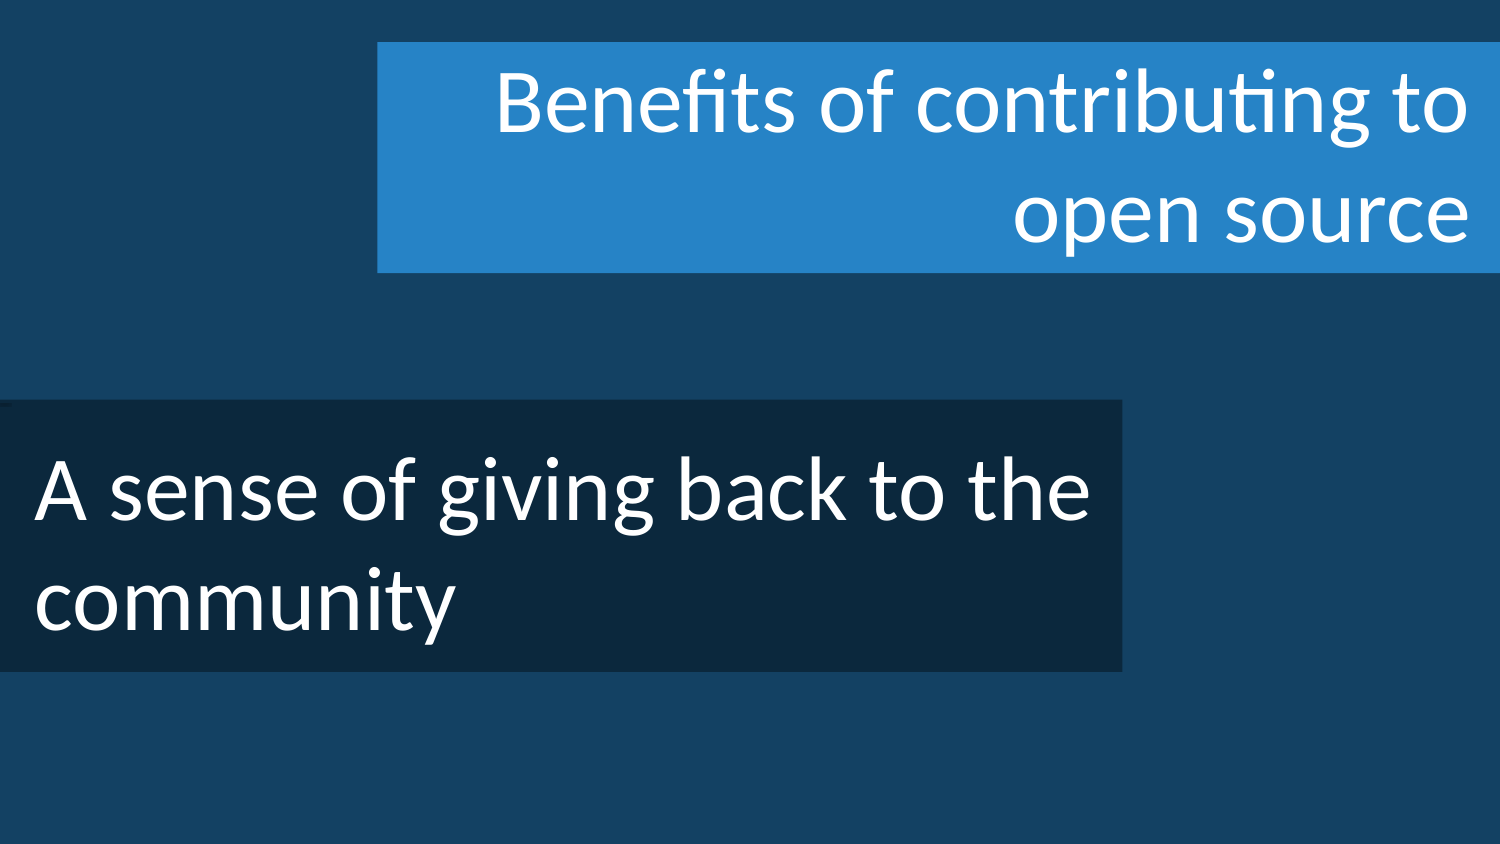

Benefits of contributing to open source

A sense of giving back to the community